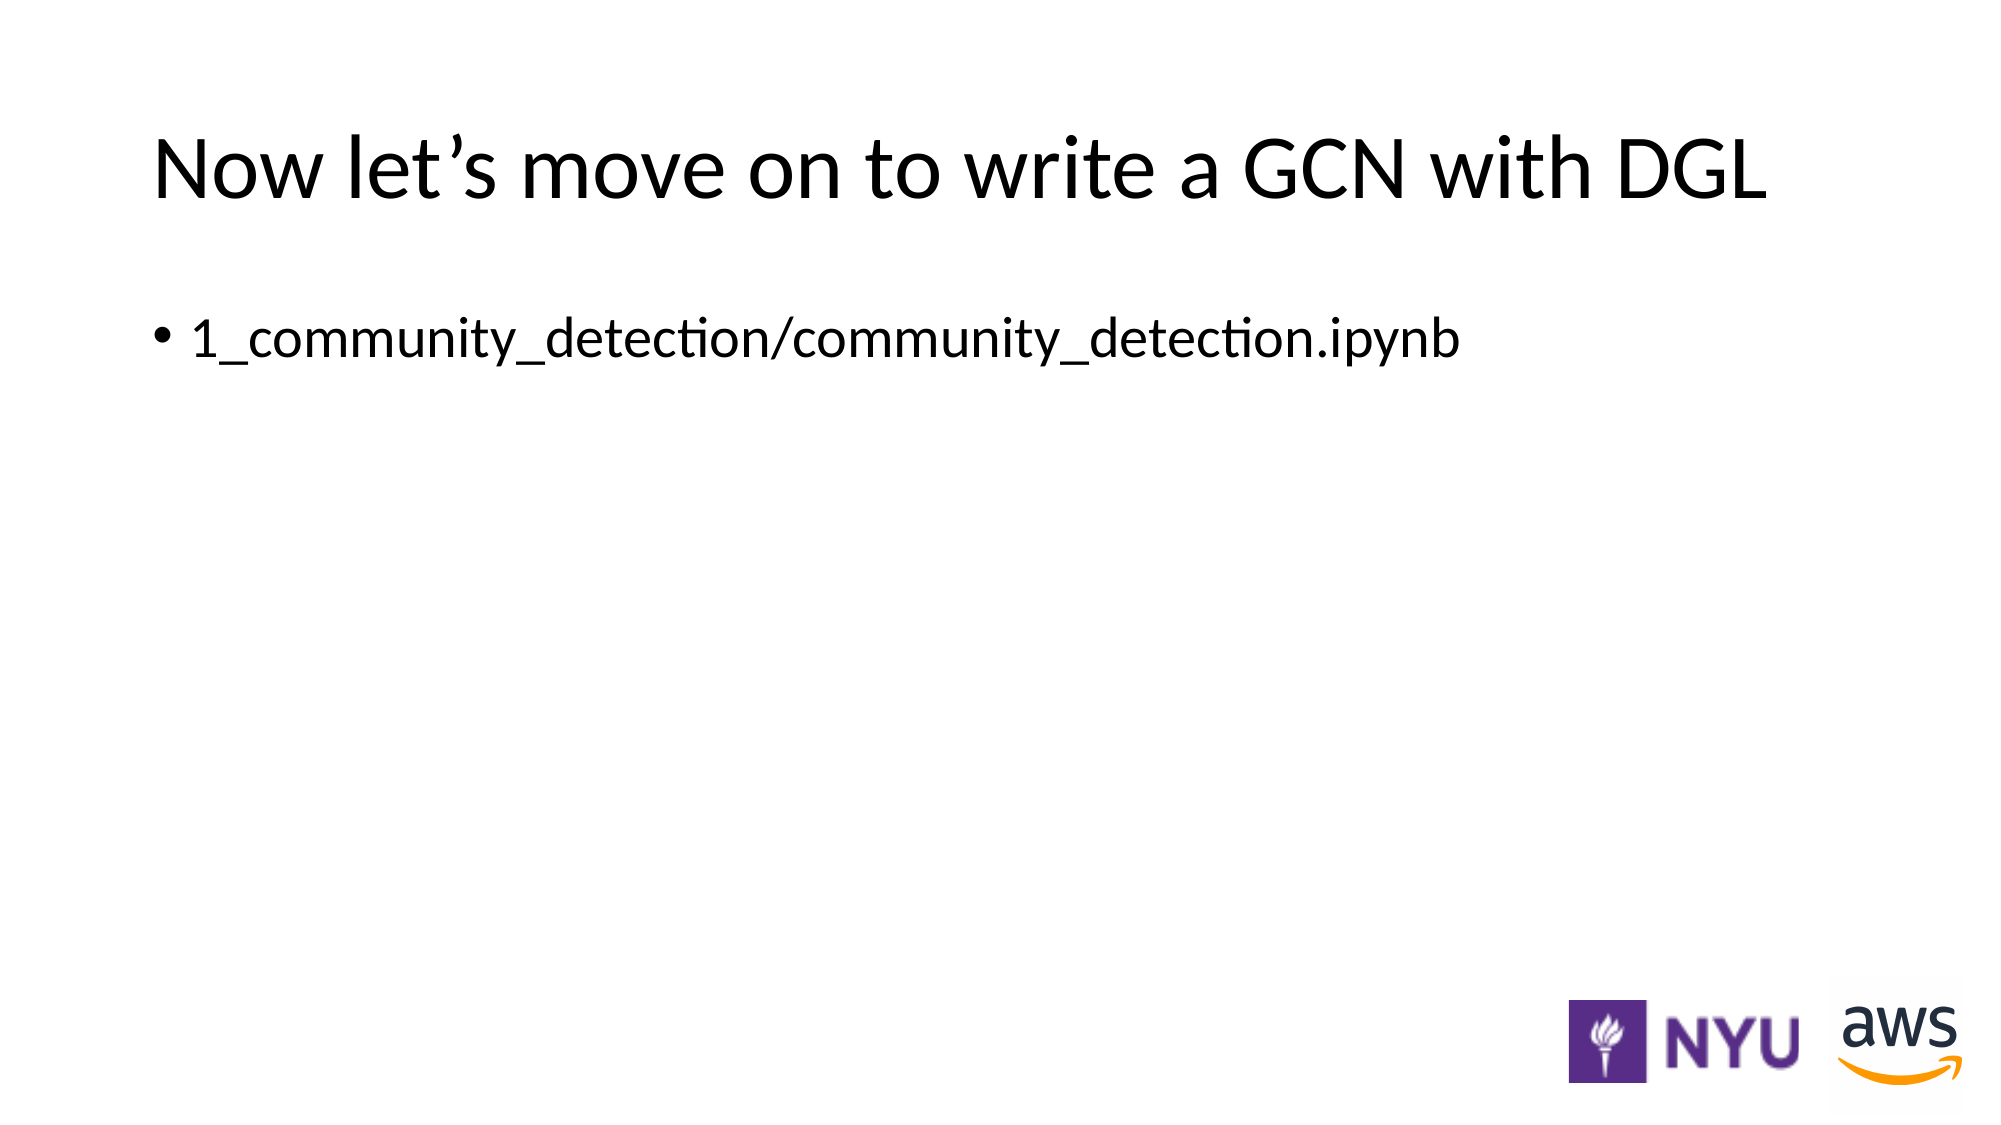

# Now let’s move on to write a GCN with DGL
1_community_detection/community_detection.ipynb